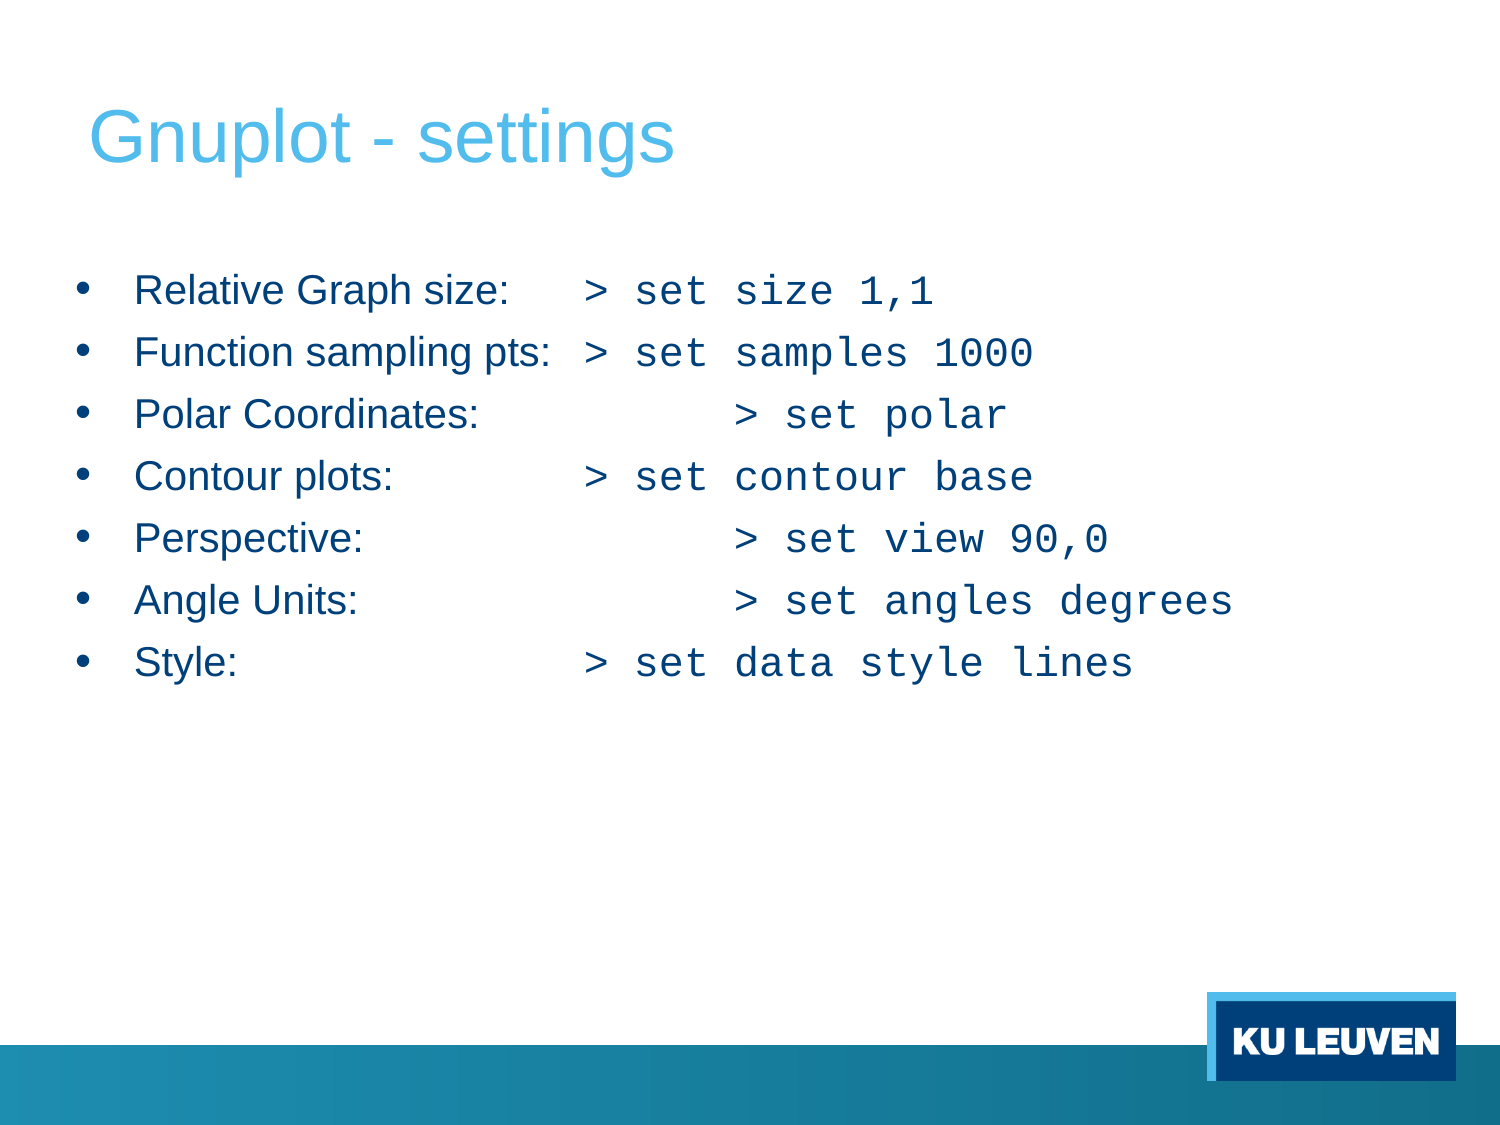

# Gnuplot - settings
Relative Graph size:  	> set size 1,1
Function sampling pts:	> set samples 1000
Polar Coordinates:		> set polar
Contour plots:		> set contour base
Perspective:			> set view 90,0
Angle Units:			> set angles degrees
Style:			> set data style lines